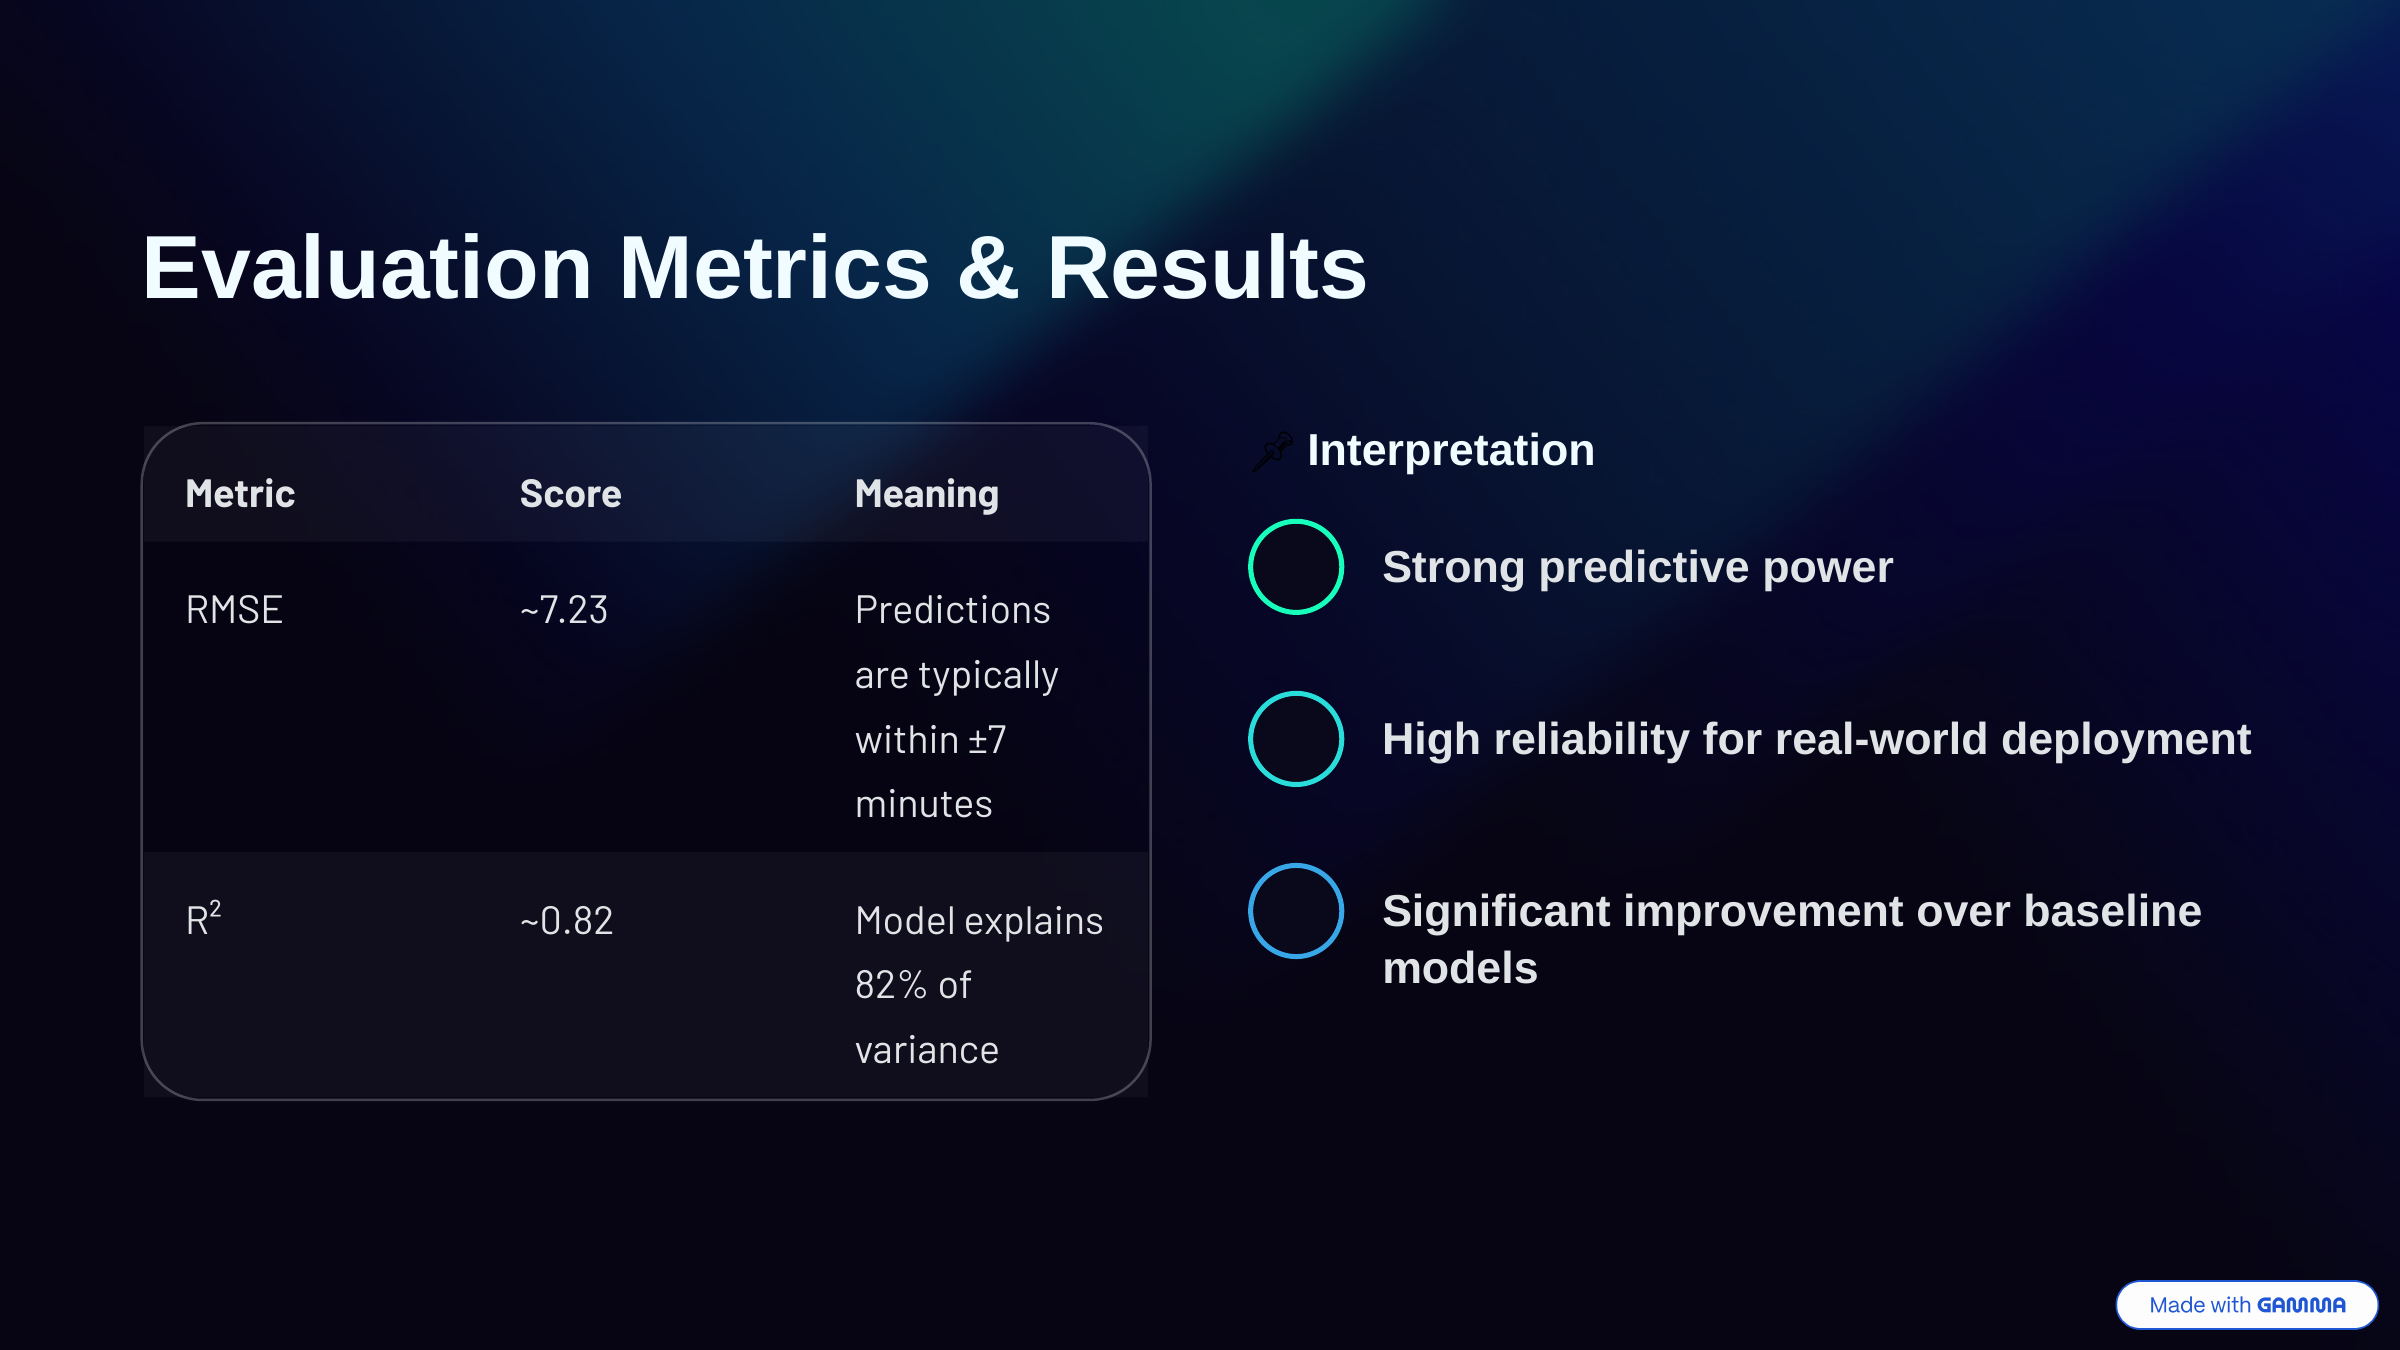

Evaluation Metrics & Results
📌 Interpretation

Metric
Score
Meaning

Strong predictive power

RMSE
~7.23
Predictions are typically within ±7 minutes

High reliability for real-world deployment

R²
~0.82
Model explains 82% of variance
Significant improvement over baseline models